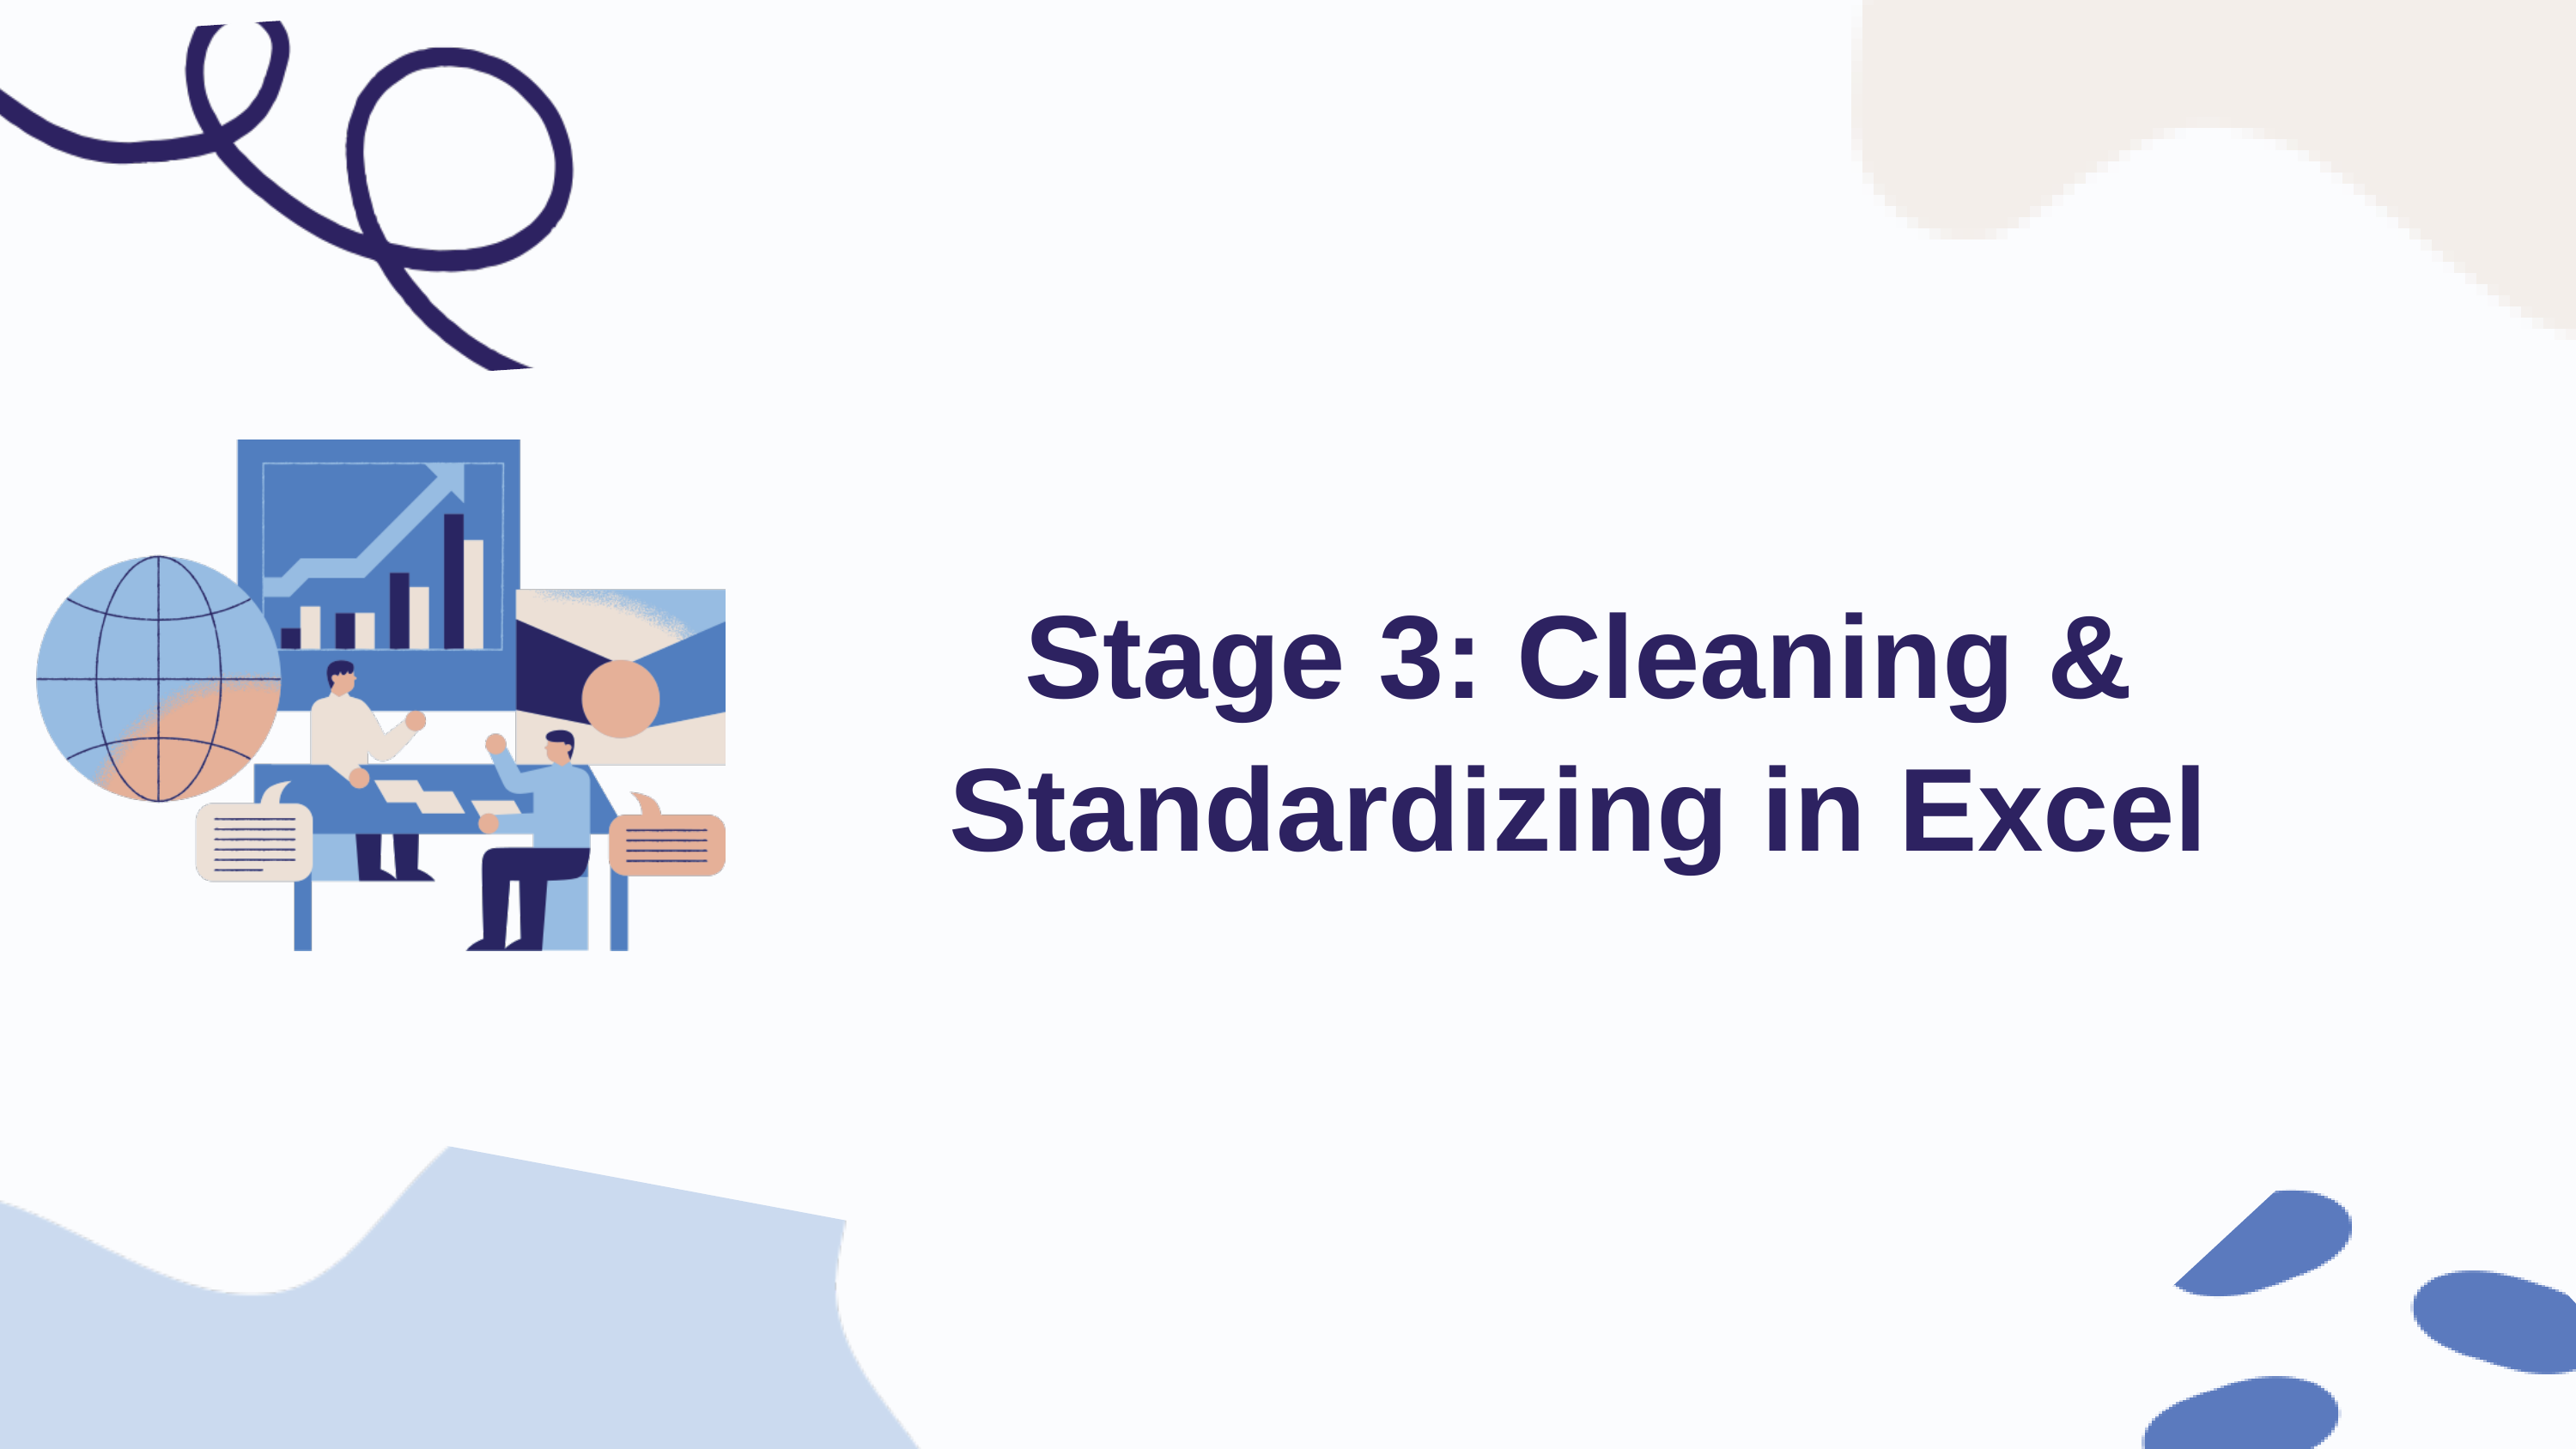

Stage 3: Cleaning & Standardizing in Excel